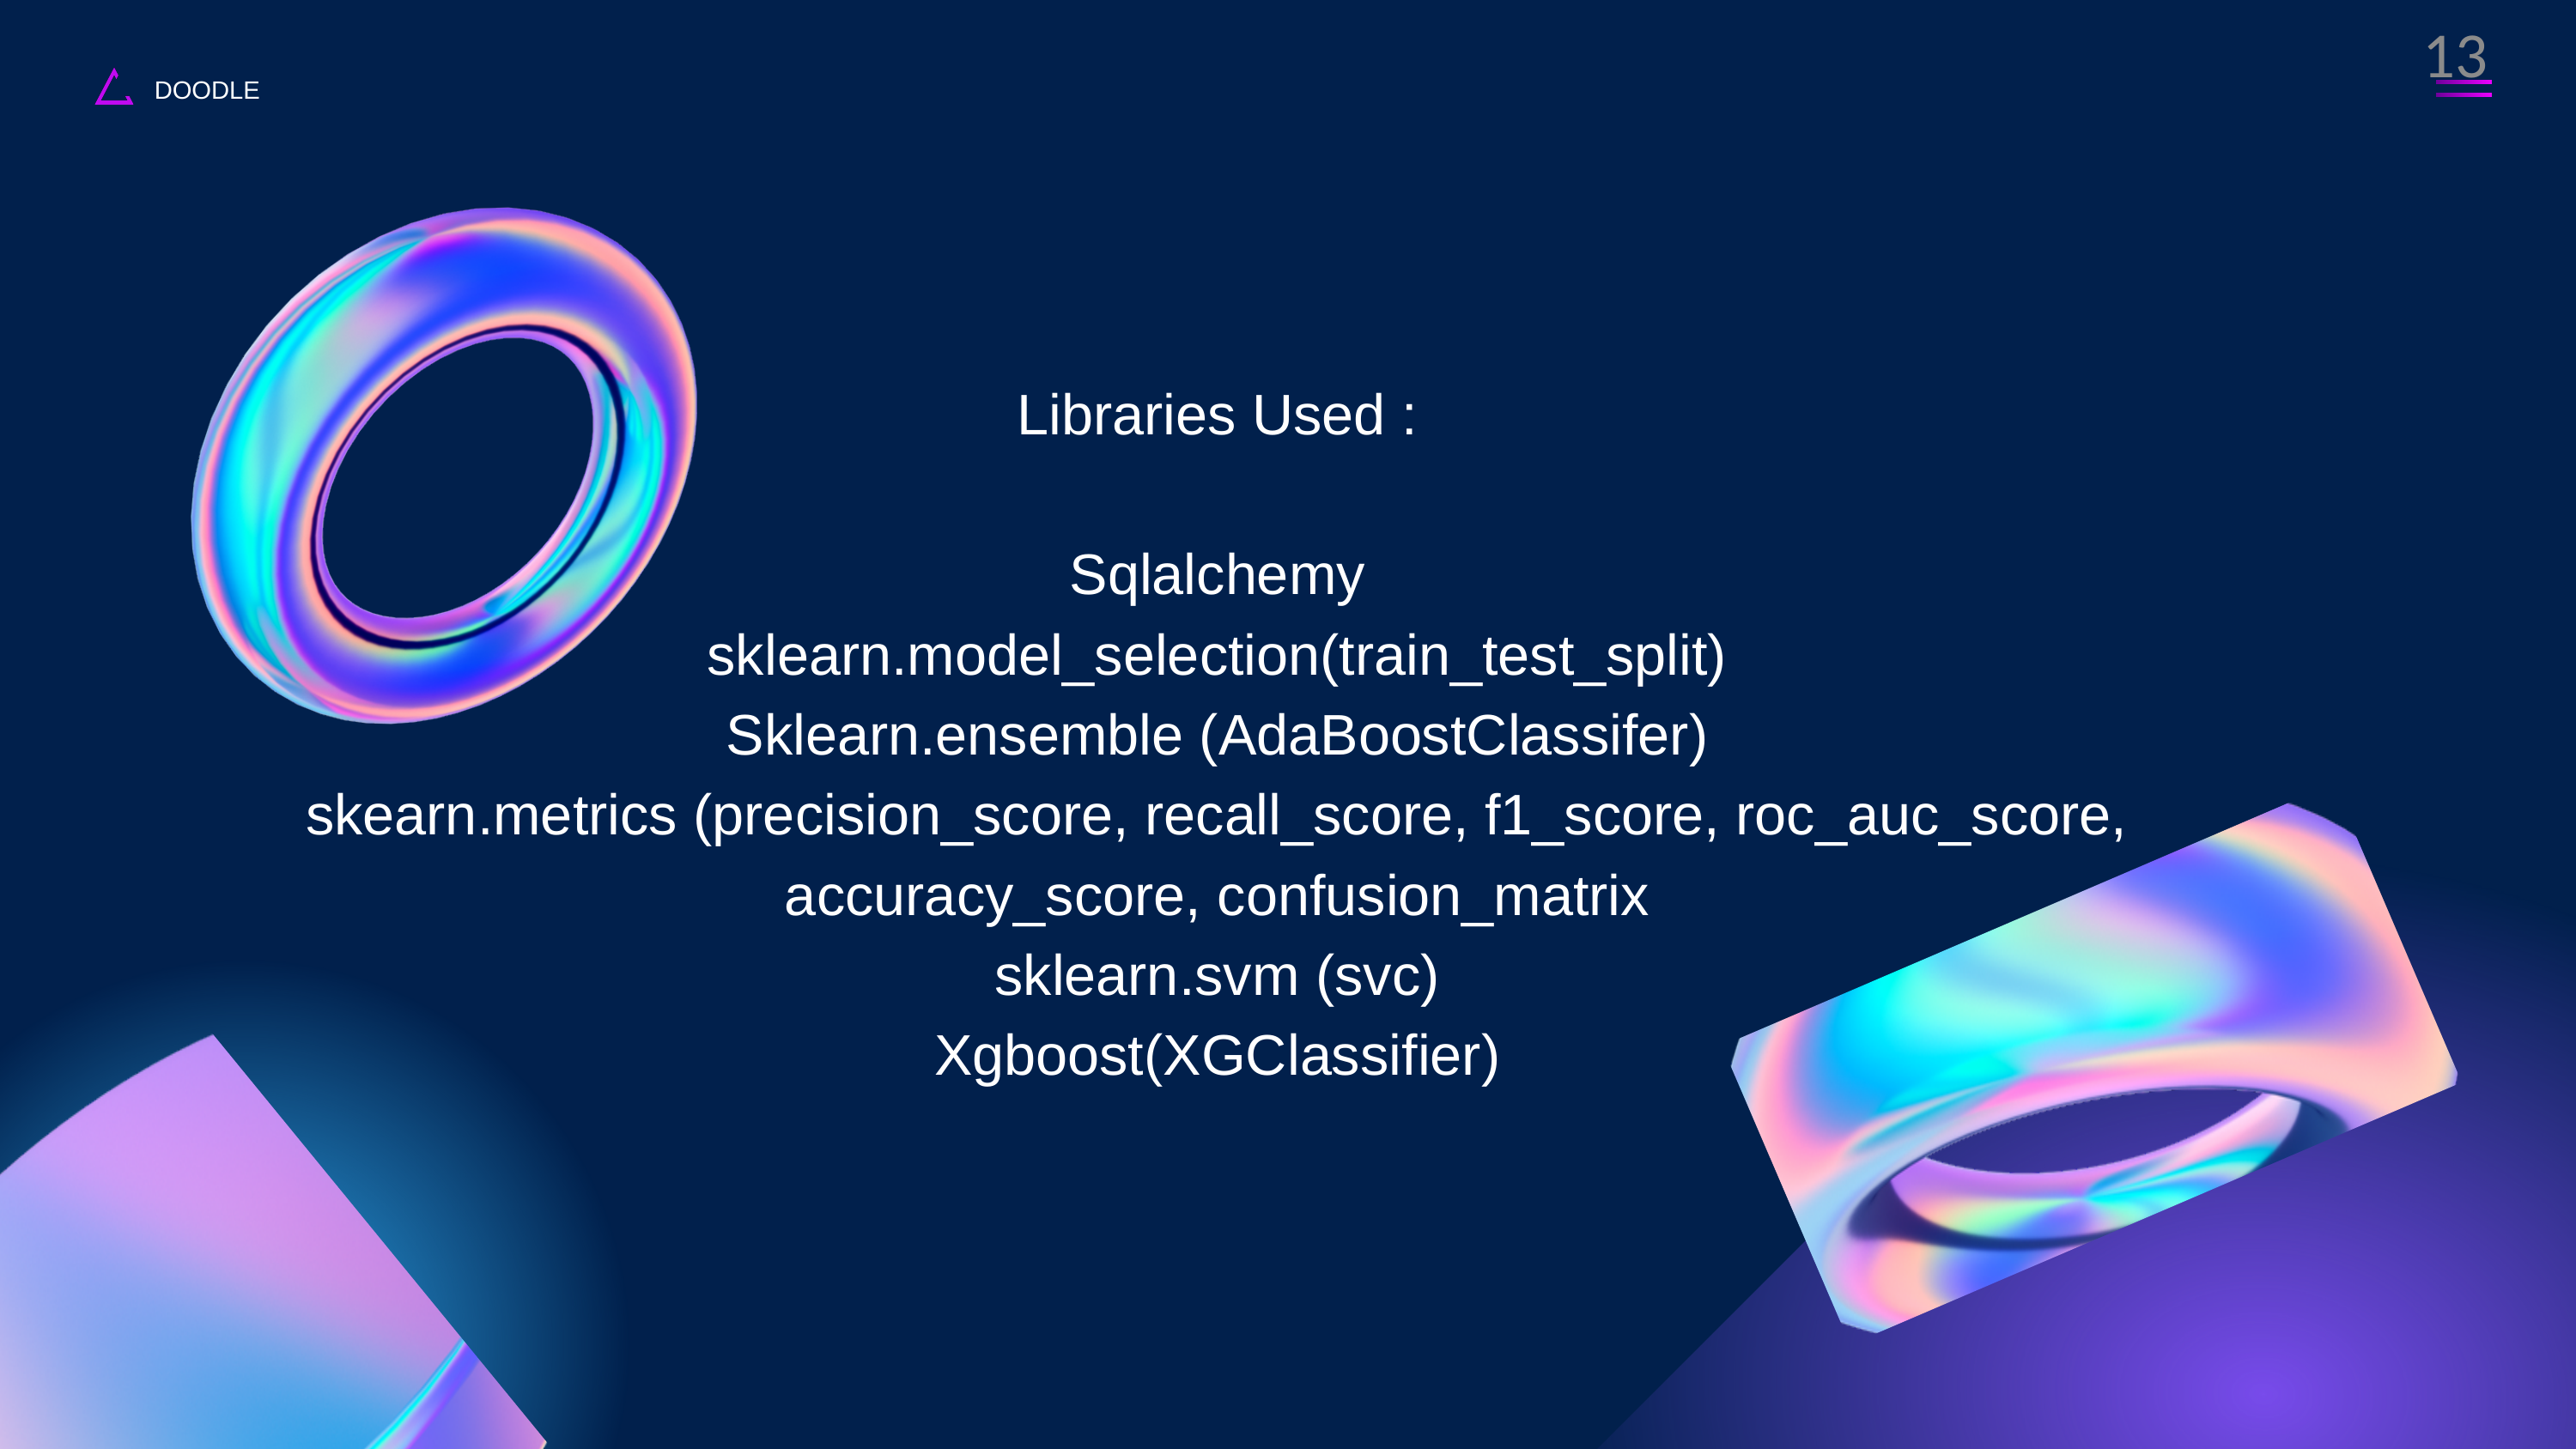

13

DOODLE

Libraries Used :

Sqlalchemy
sklearn.model_selection(train_test_split)
Sklearn.ensemble (AdaBoostClassifer)
skearn.metrics (precision_score, recall_score, f1_score, roc_auc_score, accuracy_score, confusion_matrix
sklearn.svm (svc)
Xgboost(XGClassifier)